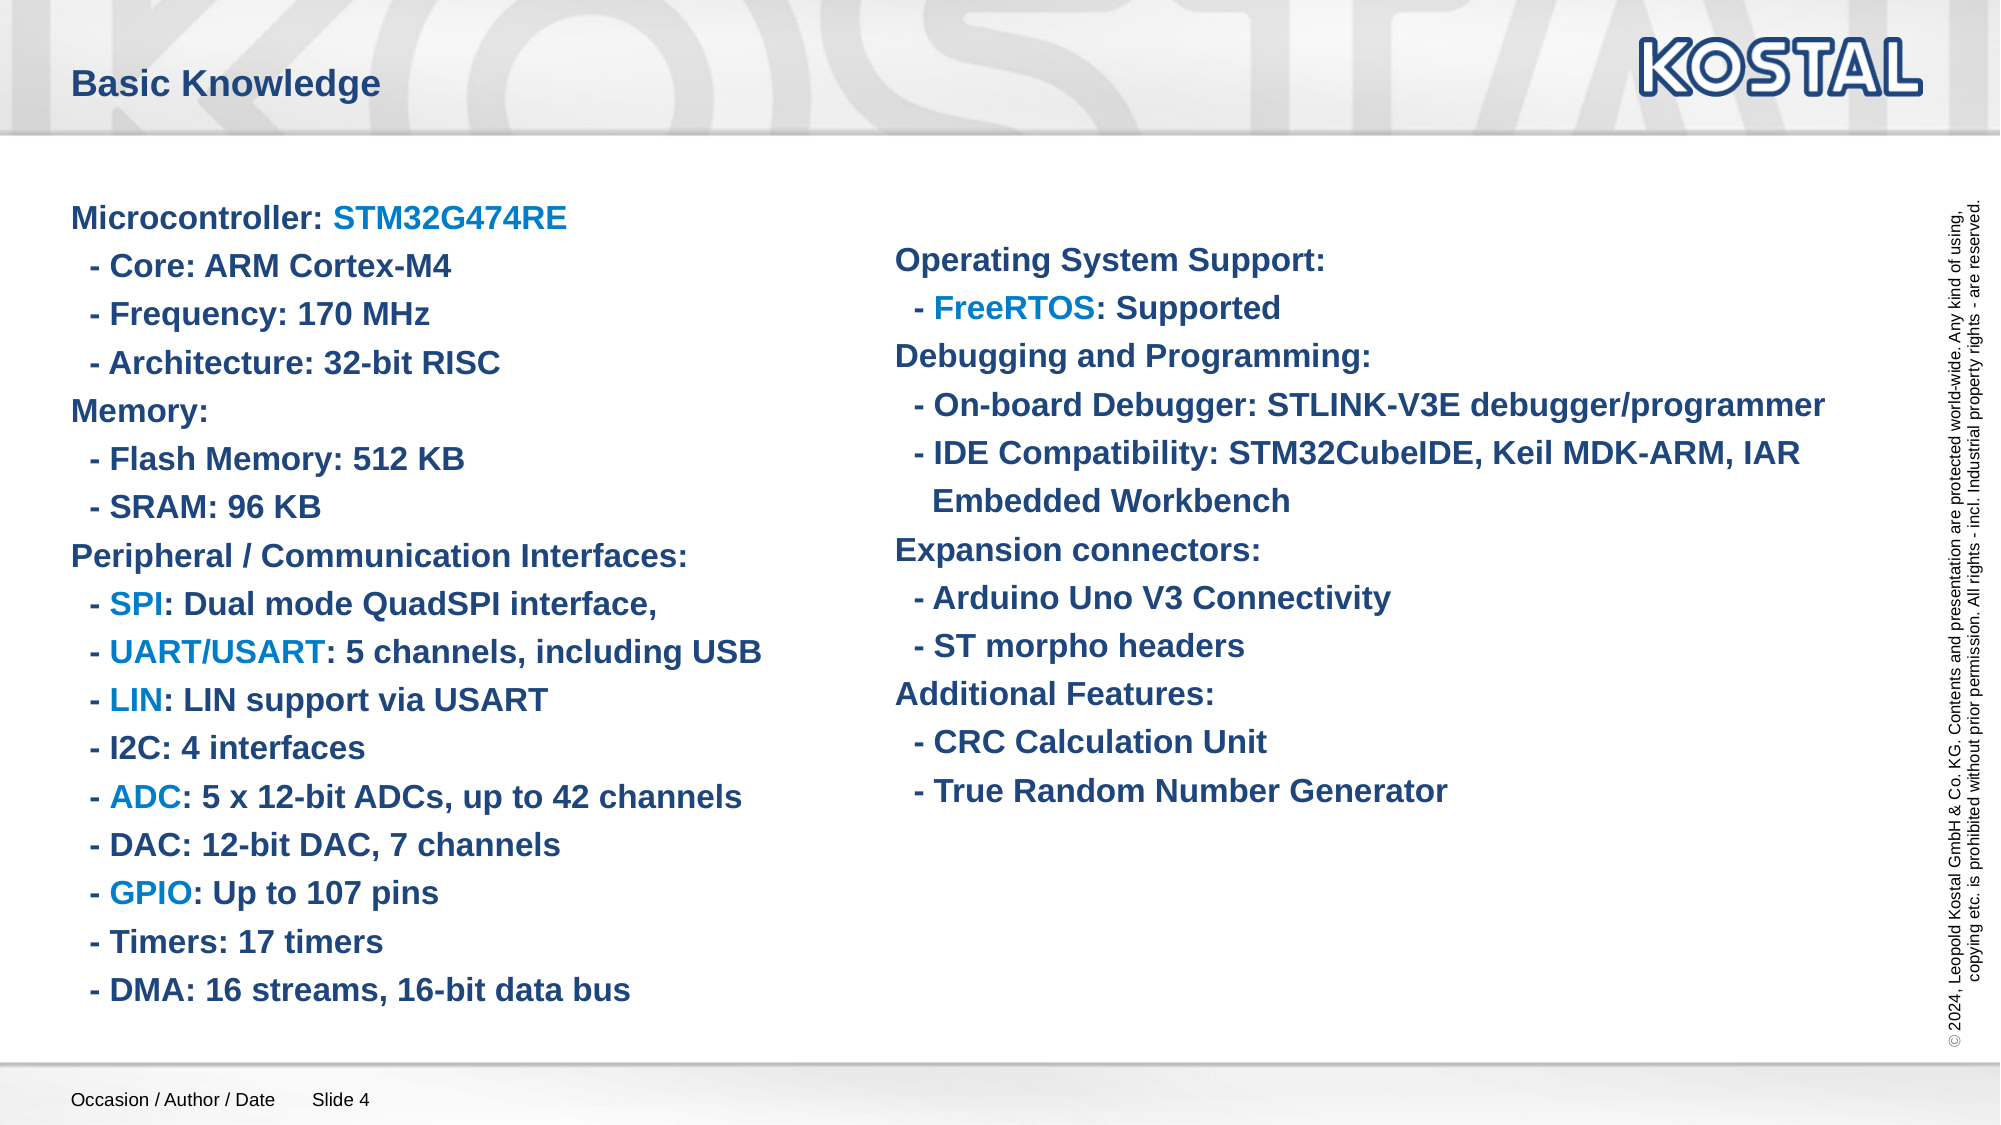

# Basic Knowledge
Microcontroller: STM32G474RE
  - Core: ARM Cortex-M4
  - Frequency: 170 MHz
  - Architecture: 32-bit RISC
Memory:
  - Flash Memory: 512 KB
  - SRAM: 96 KB
Peripheral / Communication Interfaces:
  - SPI: Dual mode QuadSPI interface,
  - UART/USART: 5 channels, including USB
  - LIN: LIN support via USART
  - I2C: 4 interfaces
  - ADC: 5 x 12-bit ADCs, up to 42 channels
  - DAC: 12-bit DAC, 7 channels
  - GPIO: Up to 107 pins
  - Timers: 17 timers
  - DMA: 16 streams, 16-bit data bus

Operating System Support:
  - FreeRTOS: Supported
Debugging and Programming:
  - On-board Debugger: STLINK-V3E debugger/programmer
  - IDE Compatibility: STM32CubeIDE, Keil MDK-ARM, IAR
    Embedded Workbench
Expansion connectors:
  - Arduino Uno V3 Connectivity
  - ST morpho headers
Additional Features:
  - CRC Calculation Unit
  - True Random Number Generator